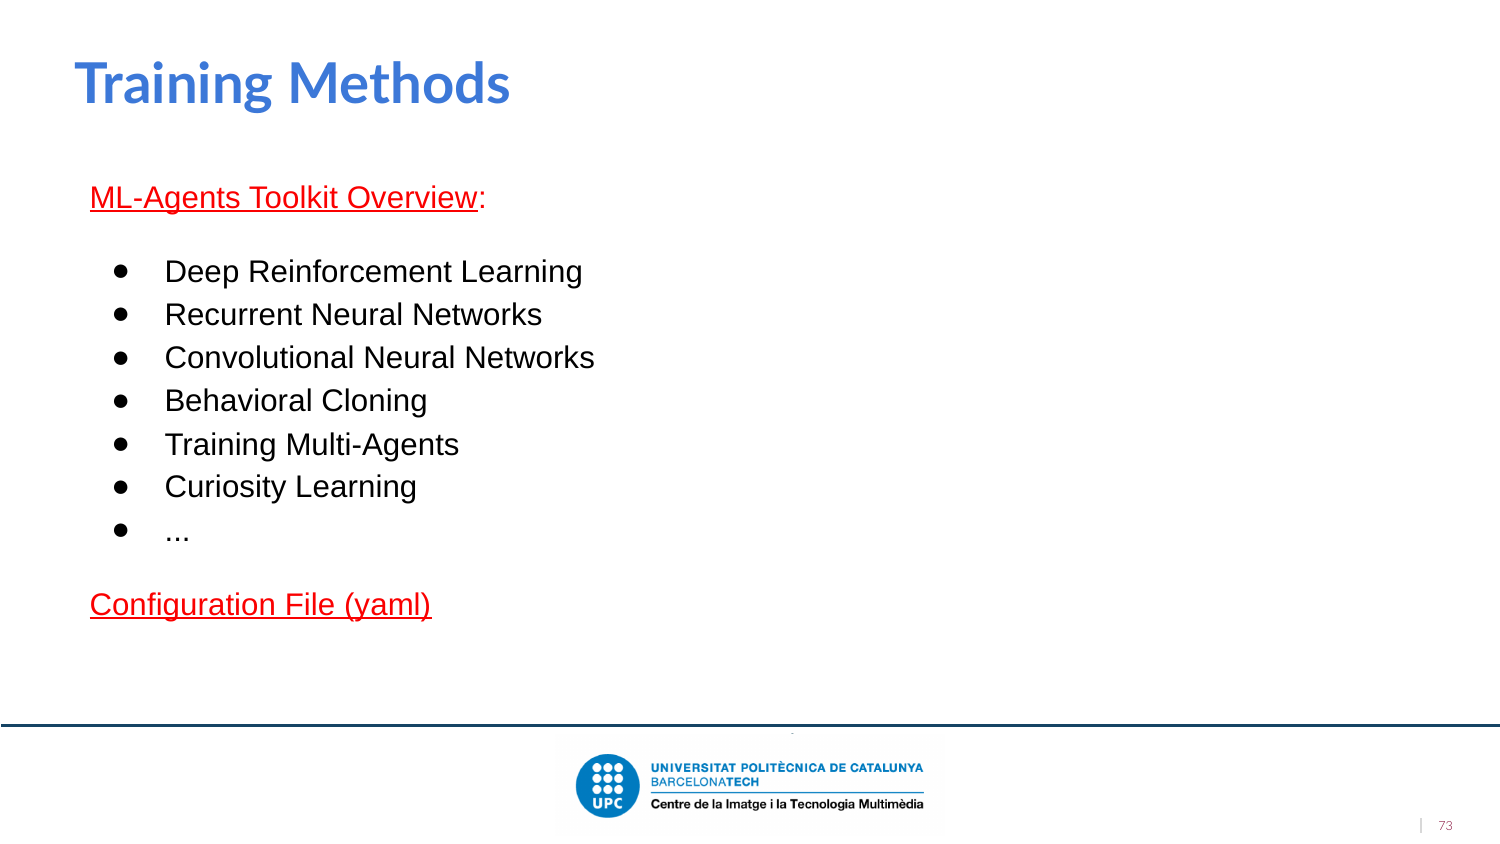

Training Methods
ML-Agents Toolkit Overview:
Deep Reinforcement Learning
Recurrent Neural Networks
Convolutional Neural Networks
Behavioral Cloning
Training Multi-Agents
Curiosity Learning
...
Configuration File (yaml)